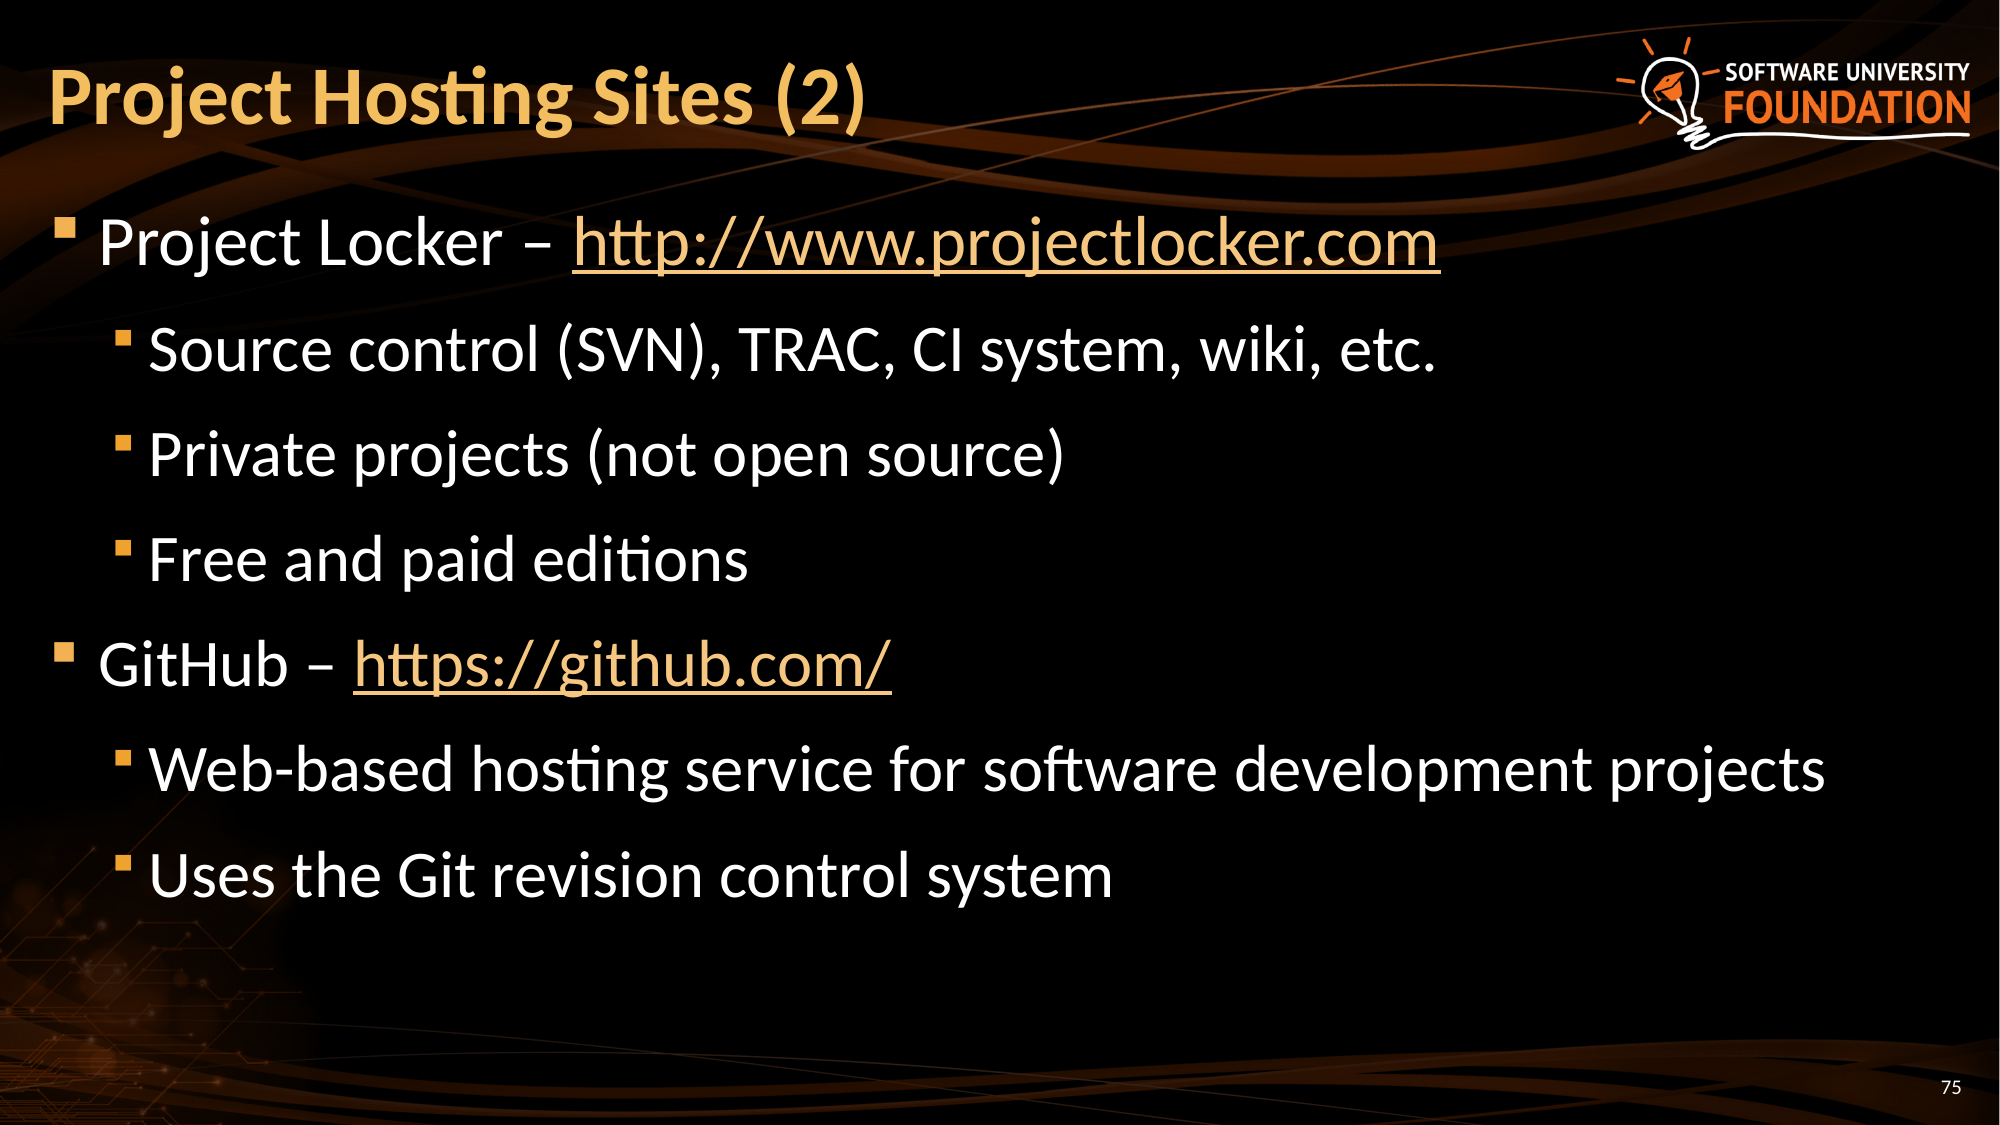

# Project Hosting Sites (2)
Project Locker – http://www.projectlocker.com
Source control (SVN), TRAC, CI system, wiki, etc.
Private projects (not open source)
Free and paid editions
GitHub – https://github.com/
Web-based hosting service for software development projects
Uses the Git revision control system

75